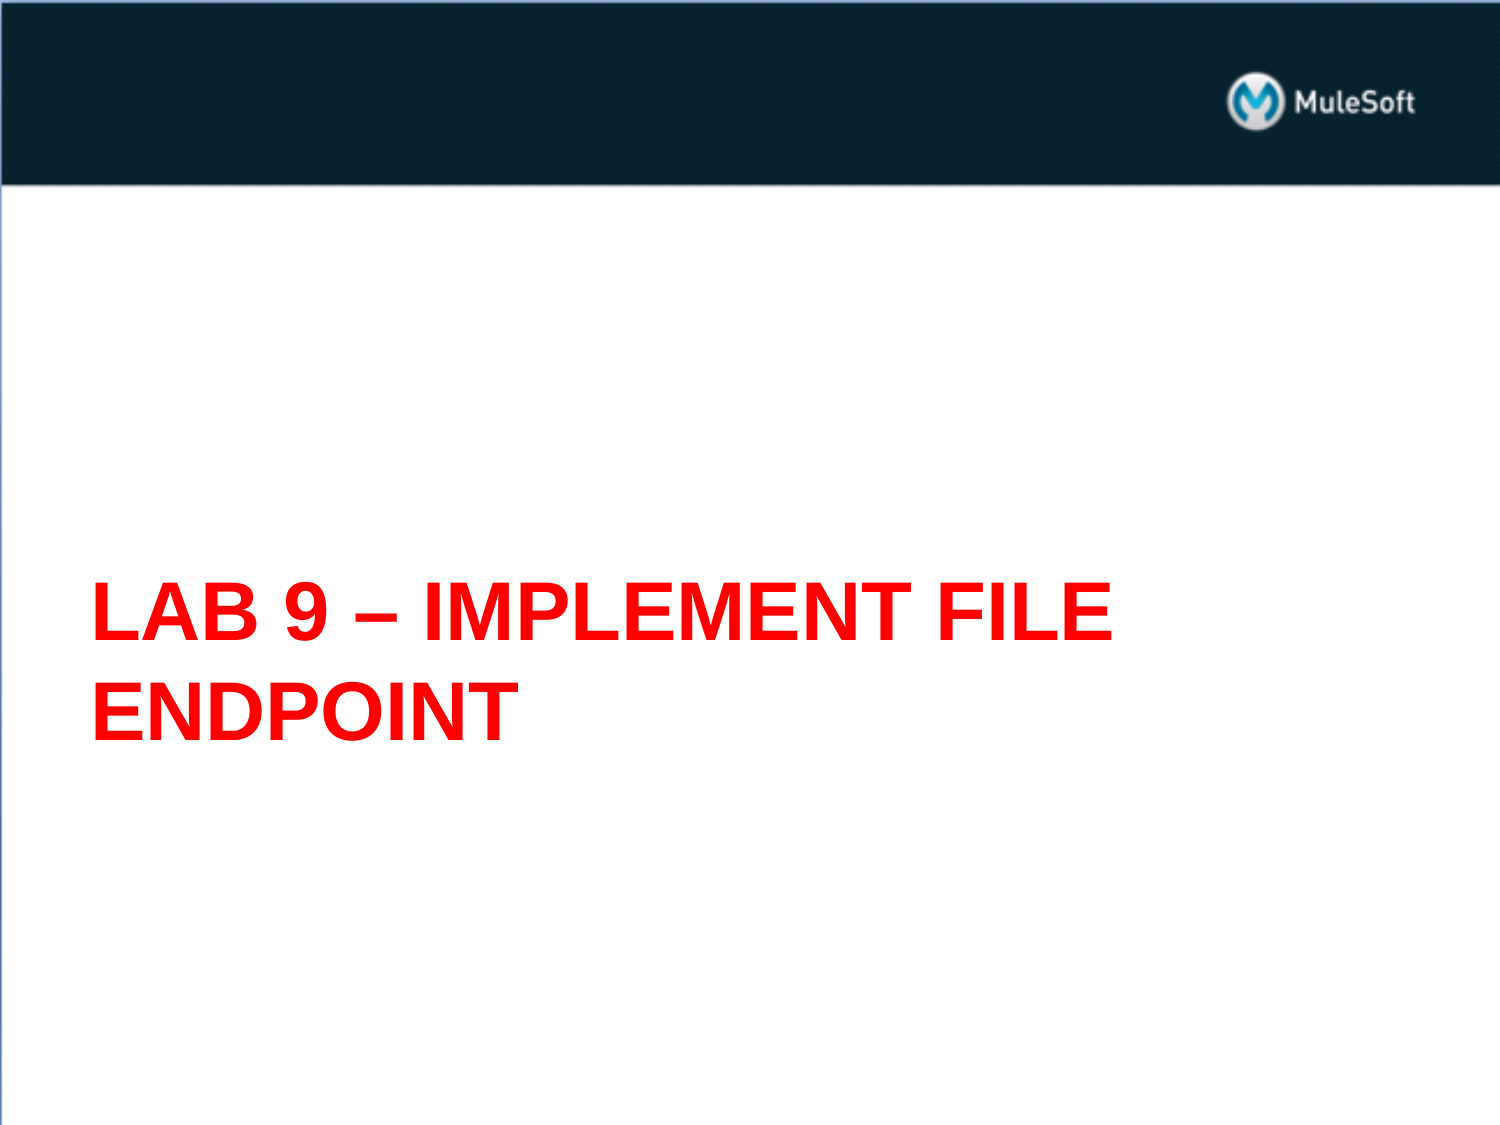

# Lab 9 – Implement file endpoint